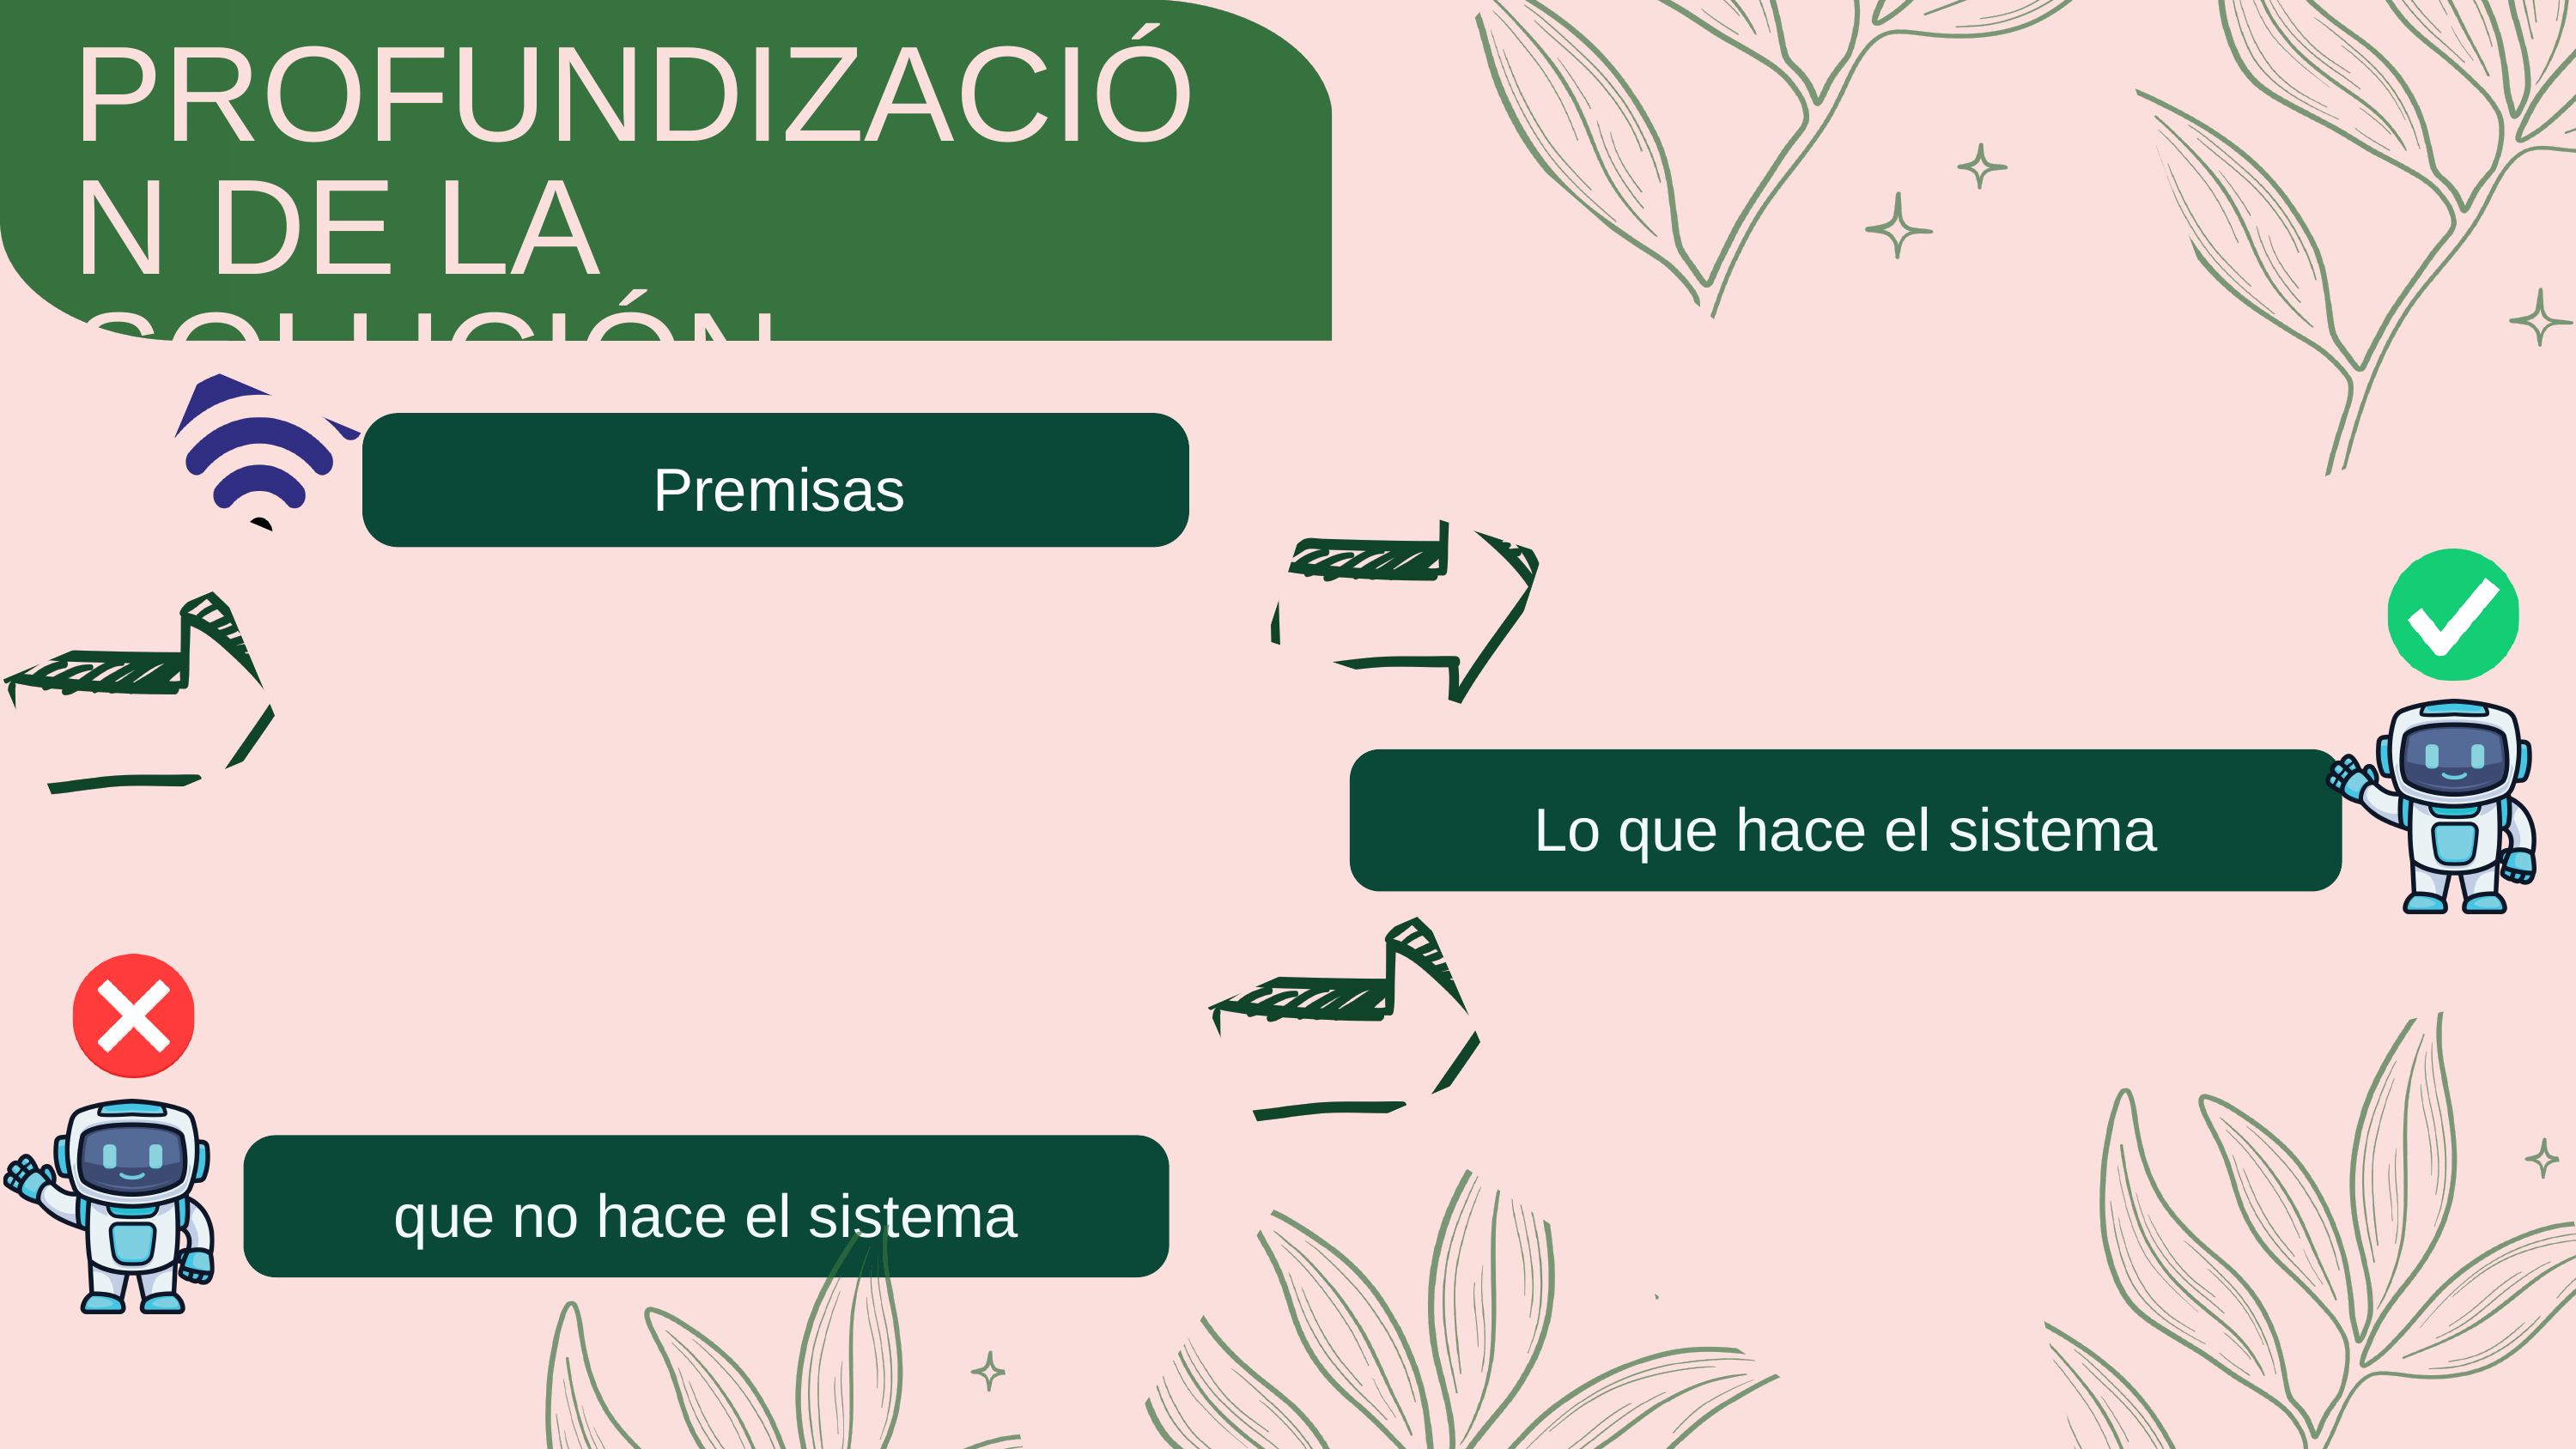

PROFUNDIZACIÓN DE LA SOLUCIÓN

Premisas

Lo que hace el sistema

que no hace el sistema